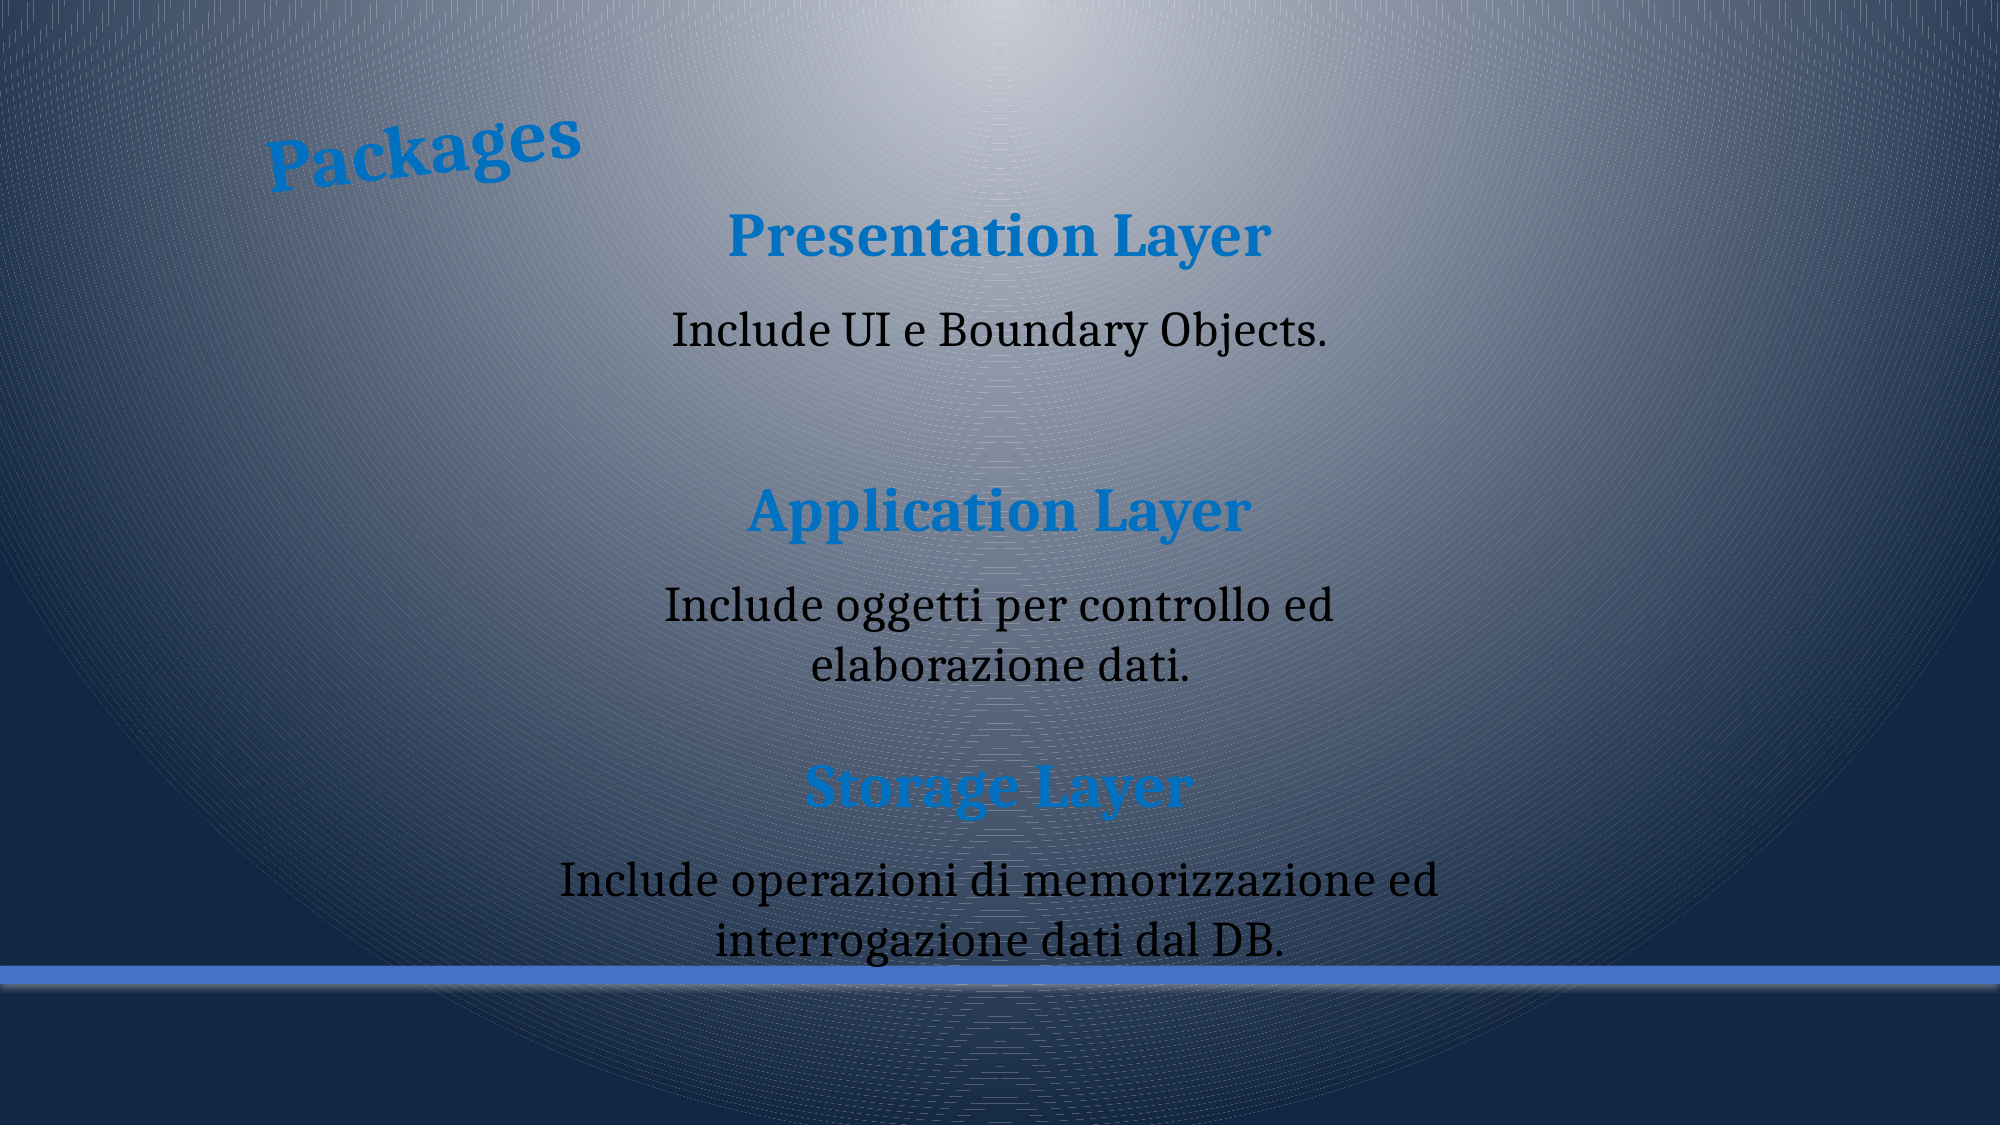

Packages
Presentation Layer
Include UI e Boundary Objects.
Application Layer
Include oggetti per controllo ed elaborazione dati.
Storage Layer
Include operazioni di memorizzazione ed interrogazione dati dal DB.